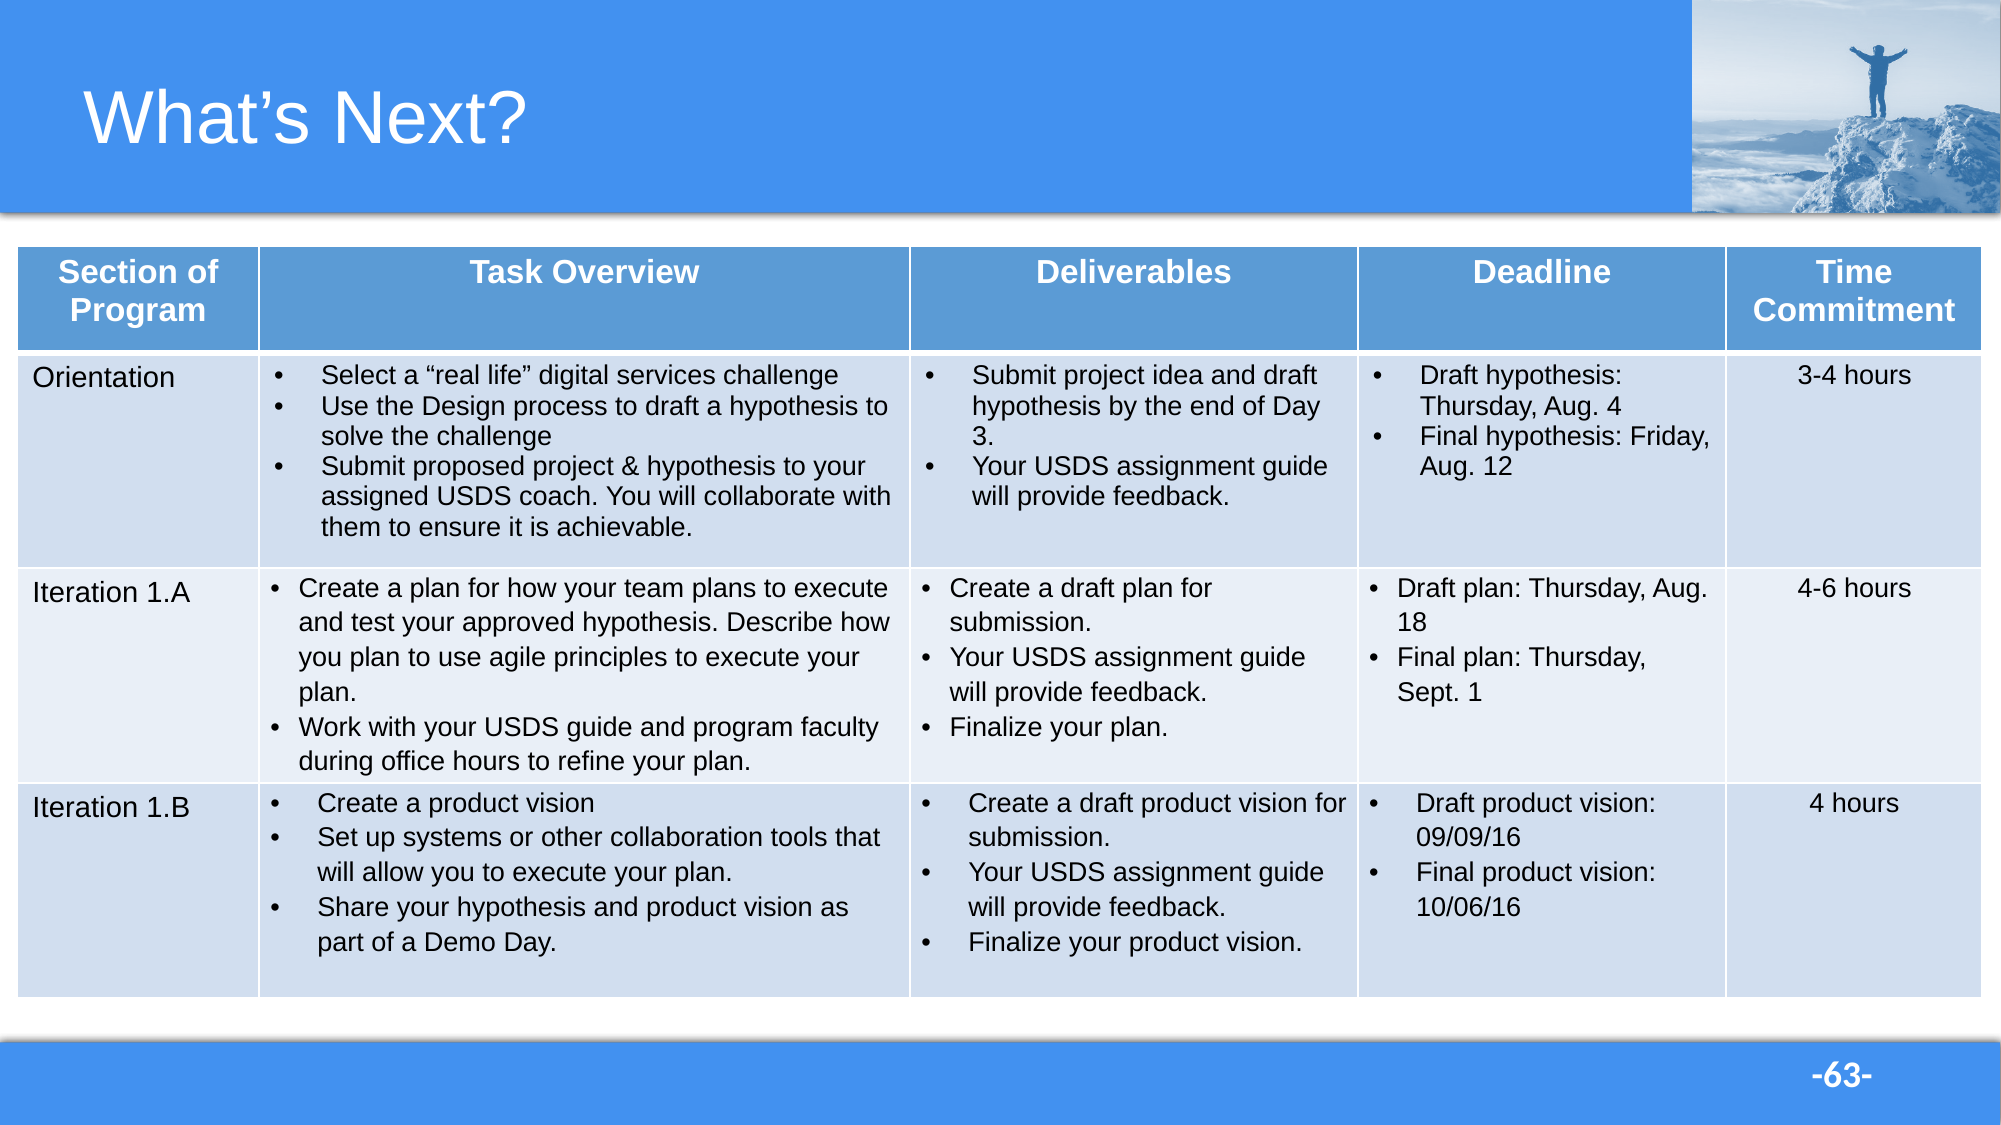

# What’s Next?
| Section of Program | Task Overview | Deliverables | Deadline | Time Commitment |
| --- | --- | --- | --- | --- |
| Orientation | Select a “real life” digital services challenge Use the Design process to draft a hypothesis to solve the challenge Submit proposed project & hypothesis to your assigned USDS coach. You will collaborate with them to ensure it is achievable. | Submit project idea and draft hypothesis by the end of Day 3. Your USDS assignment guide will provide feedback. | Draft hypothesis: Thursday, Aug. 4 Final hypothesis: Friday, Aug. 12 | 3-4 hours |
| Iteration 1.A | Create a plan for how your team plans to execute and test your approved hypothesis. Describe how you plan to use agile principles to execute your plan. Work with your USDS guide and program faculty during office hours to refine your plan. | Create a draft plan for submission. Your USDS assignment guide will provide feedback. Finalize your plan. | Draft plan: Thursday, Aug. 18 Final plan: Thursday, Sept. 1 | 4-6 hours |
| Iteration 1.B | Create a product vision Set up systems or other collaboration tools that will allow you to execute your plan. Share your hypothesis and product vision as part of a Demo Day. | Create a draft product vision for submission. Your USDS assignment guide will provide feedback. Finalize your product vision. | Draft product vision: 09/09/16 Final product vision: 10/06/16 | 4 hours |